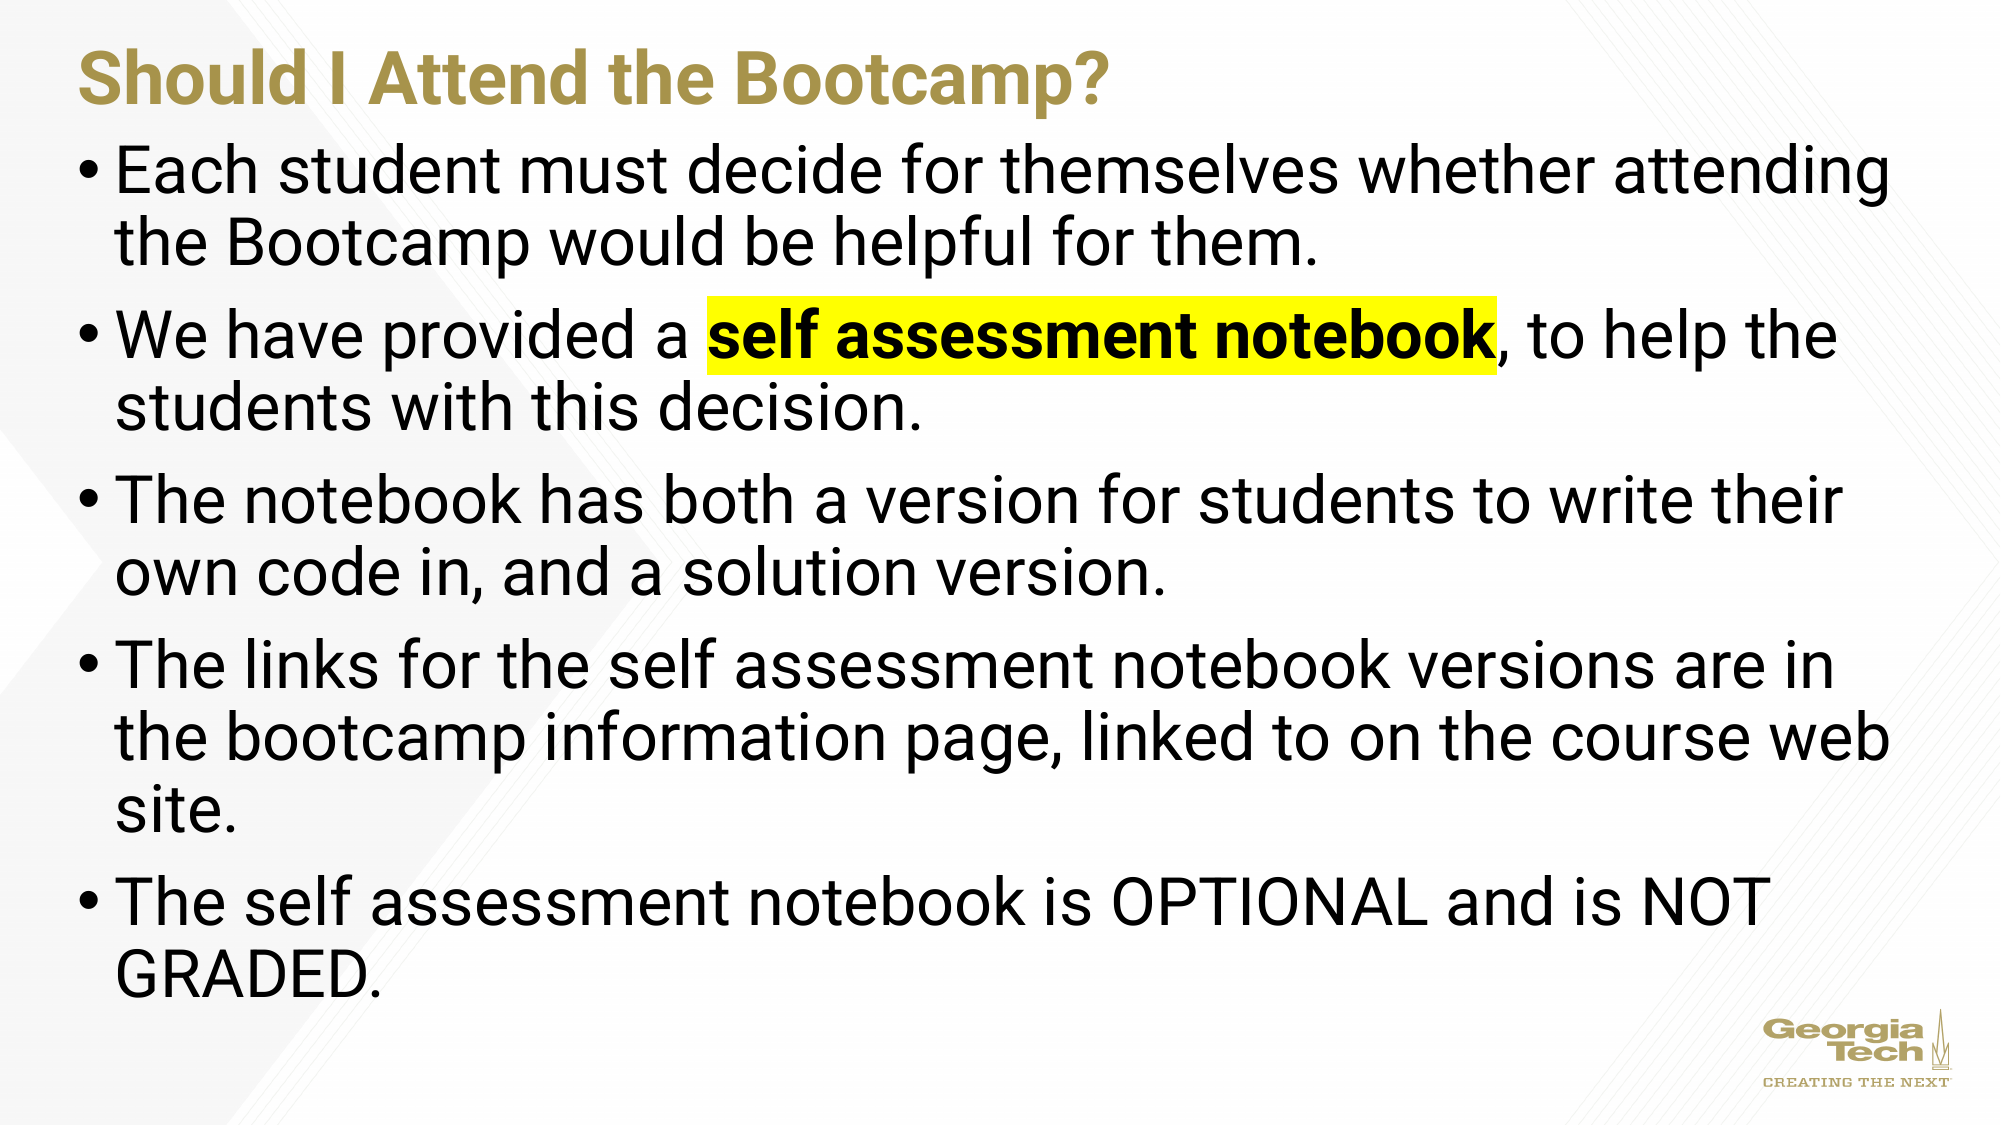

# Should I Attend the Bootcamp?
Each student must decide for themselves whether attending the Bootcamp would be helpful for them.
We have provided a self assessment notebook, to help the students with this decision.
The notebook has both a version for students to write their own code in, and a solution version.
The links for the self assessment notebook versions are in the bootcamp information page, linked to on the course web site.
The self assessment notebook is OPTIONAL and is NOT GRADED.